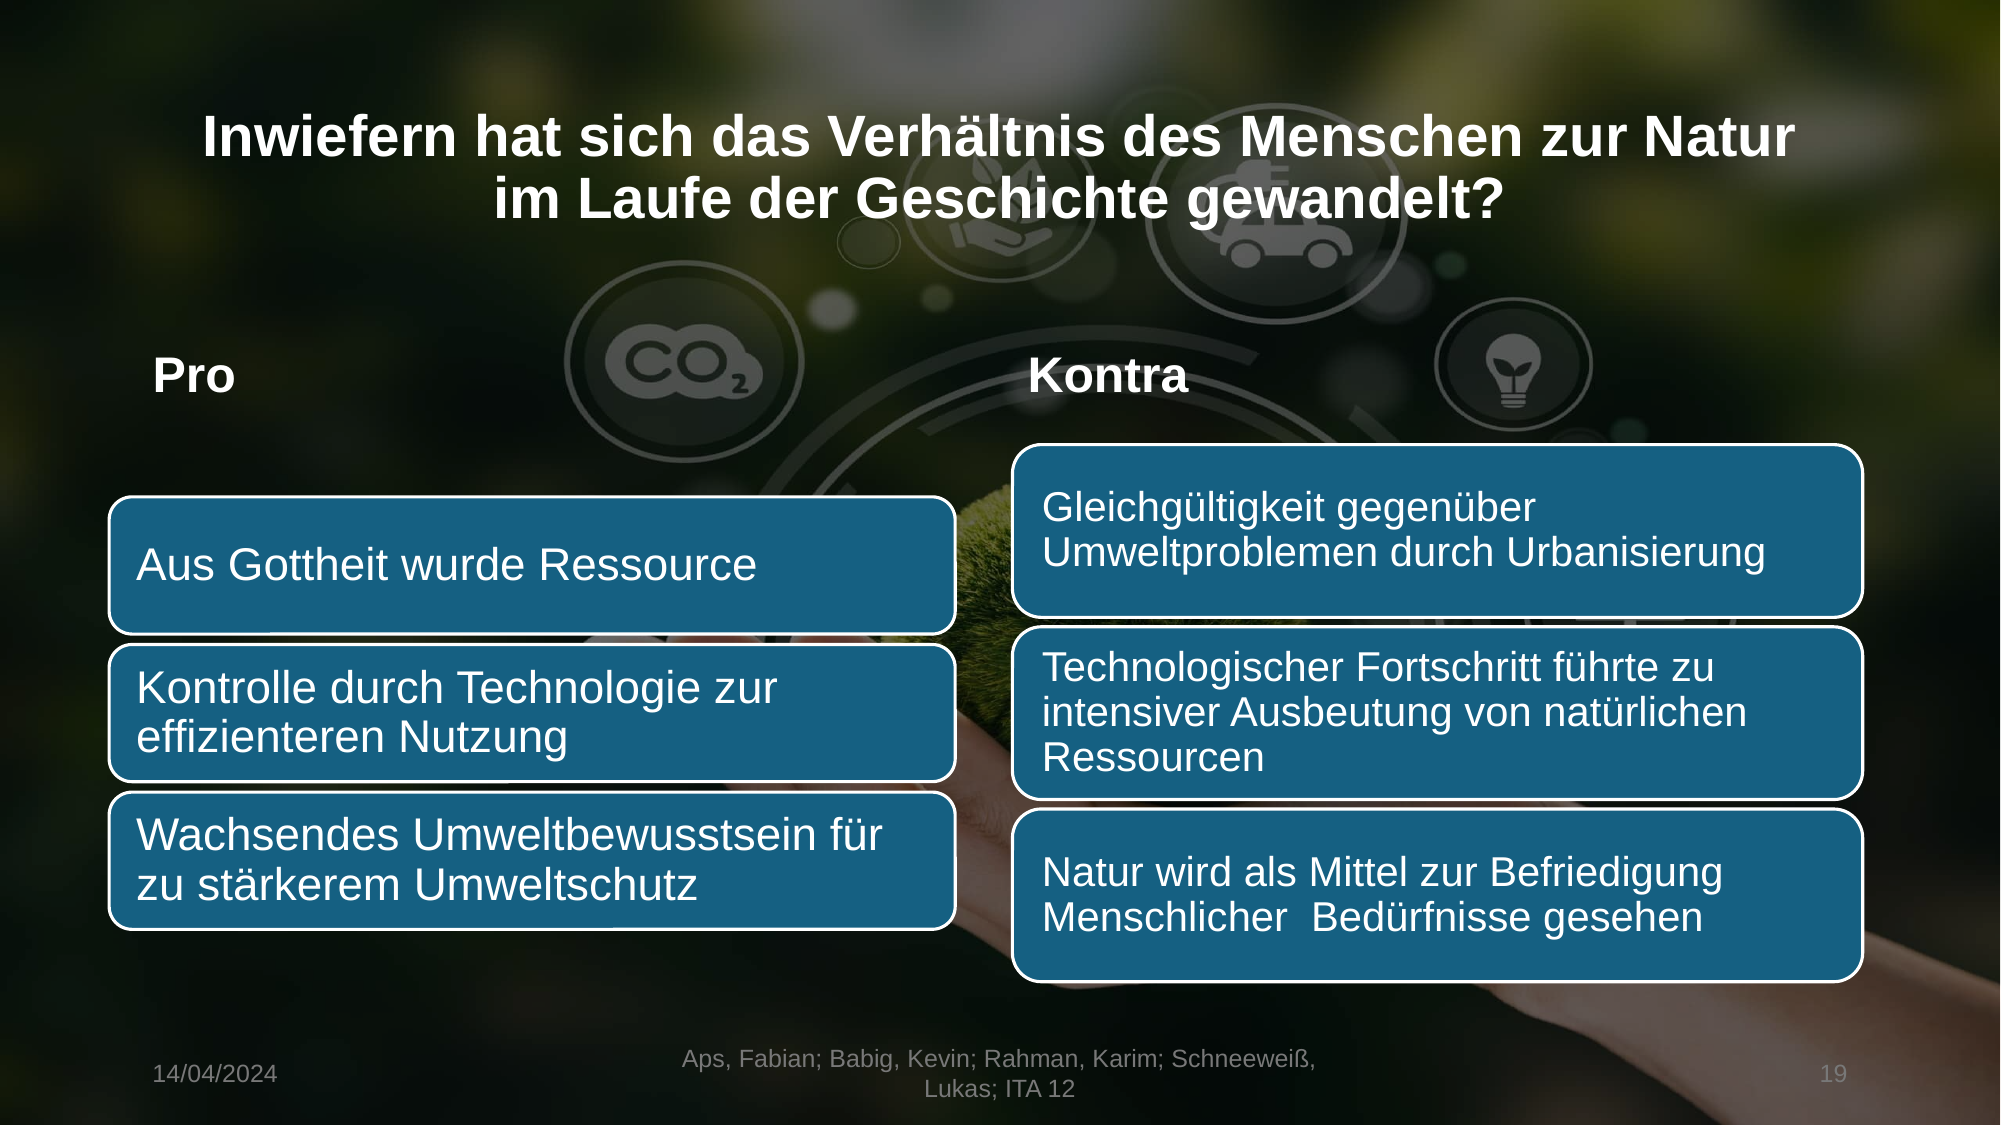

# Inwiefern hat sich das Verhältnis des Menschen zur Natur im Laufe der Geschichte gewandelt?
Pro
Kontra
Aus Gottheit wurde Ressource
Kontrolle durch Technologie zur effizienteren Nutzung
Wachsendes Umweltbewusstsein für zu stärkerem Umweltschutz
Gleichgültigkeit gegenüber Umweltproblemen durch Urbanisierung
Technologischer Fortschritt führte zu intensiver Ausbeutung von natürlichen Ressourcen
Natur wird als Mittel zur Befriedigung Menschlicher  Bedürfnisse gesehen
14/04/2024
Aps, Fabian; Babig, Kevin; Rahman, Karim; Schneeweiß, Lukas; ITA 12
19